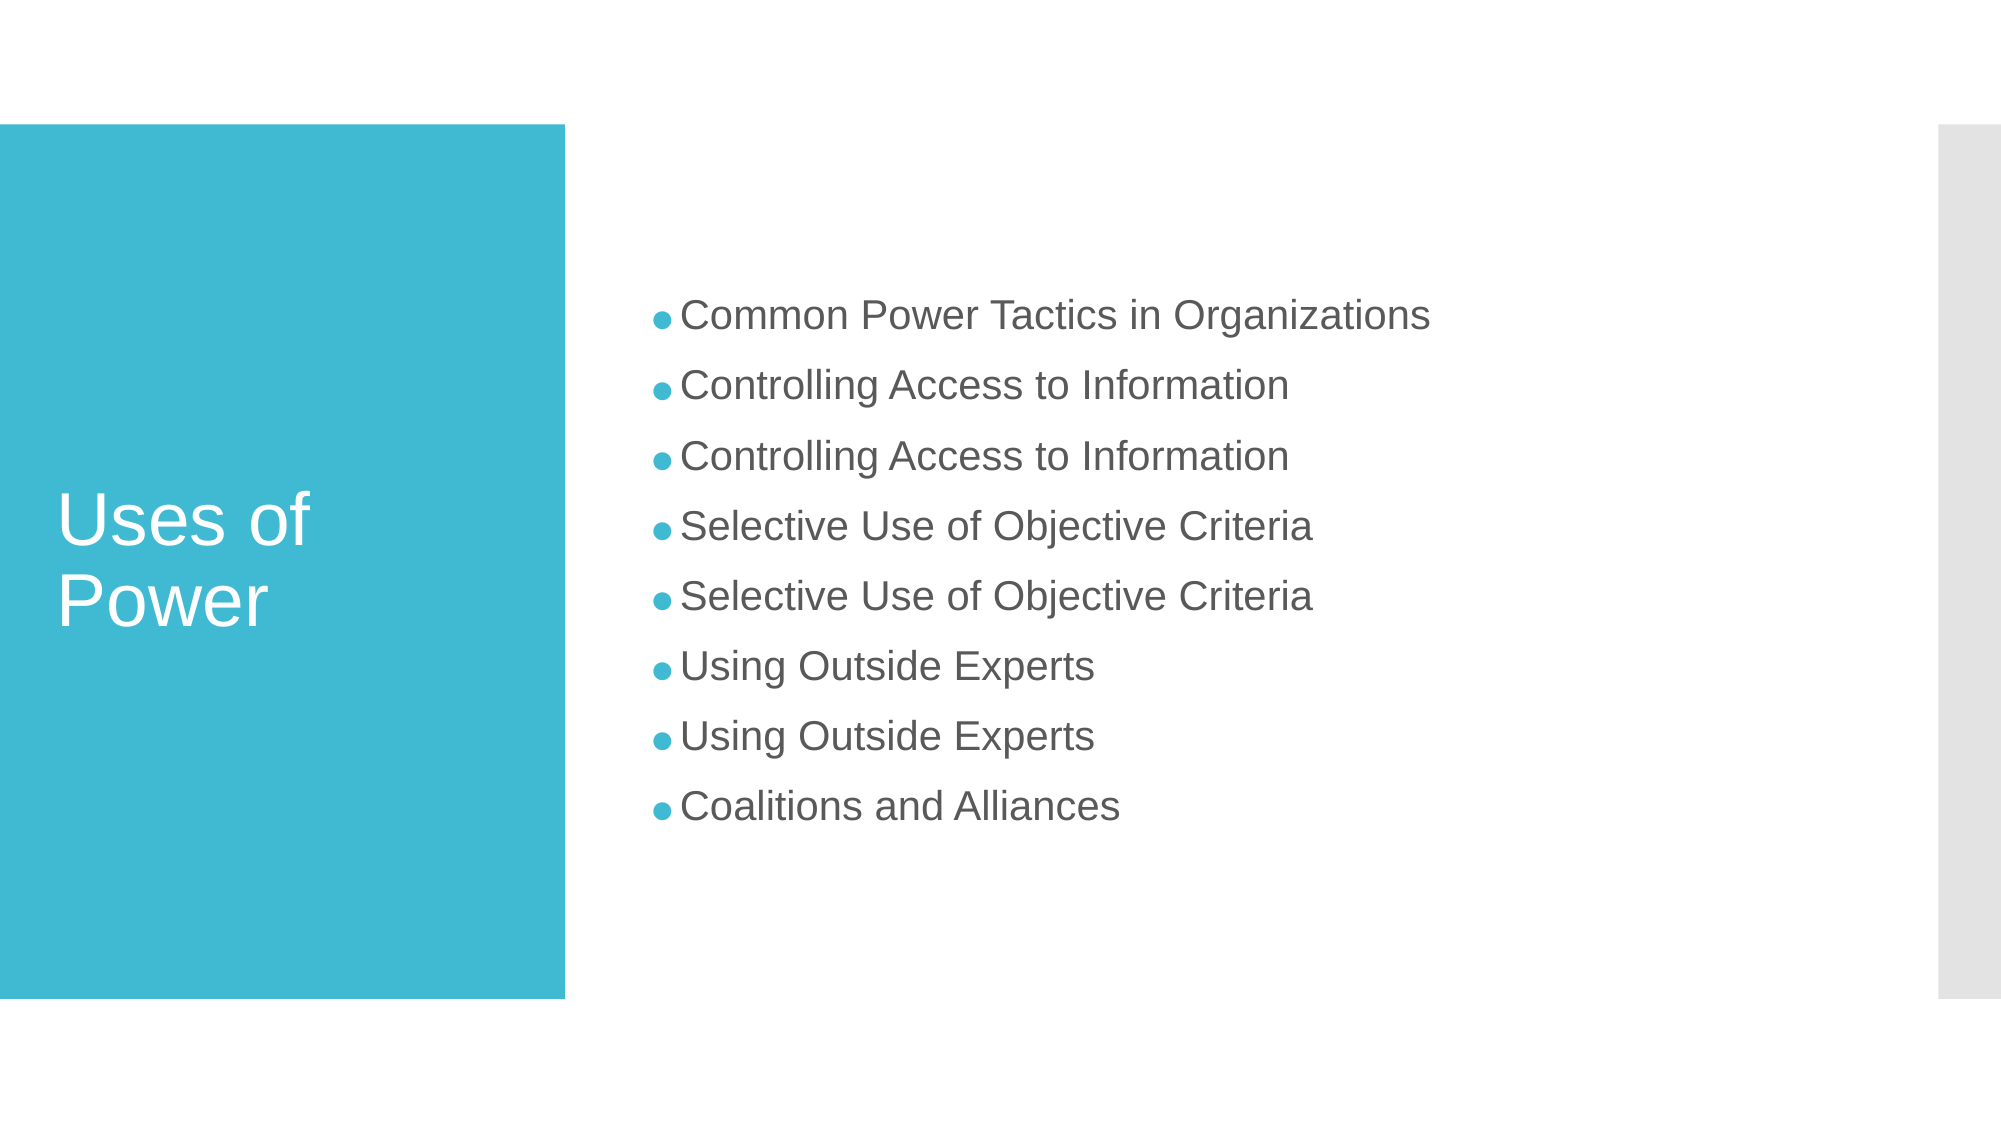

Common Power Tactics in Organizations
Controlling Access to Information
Controlling Access to Information
Selective Use of Objective Criteria
Selective Use of Objective Criteria
Using Outside Experts
Using Outside Experts
Coalitions and Alliances
# Uses of Power